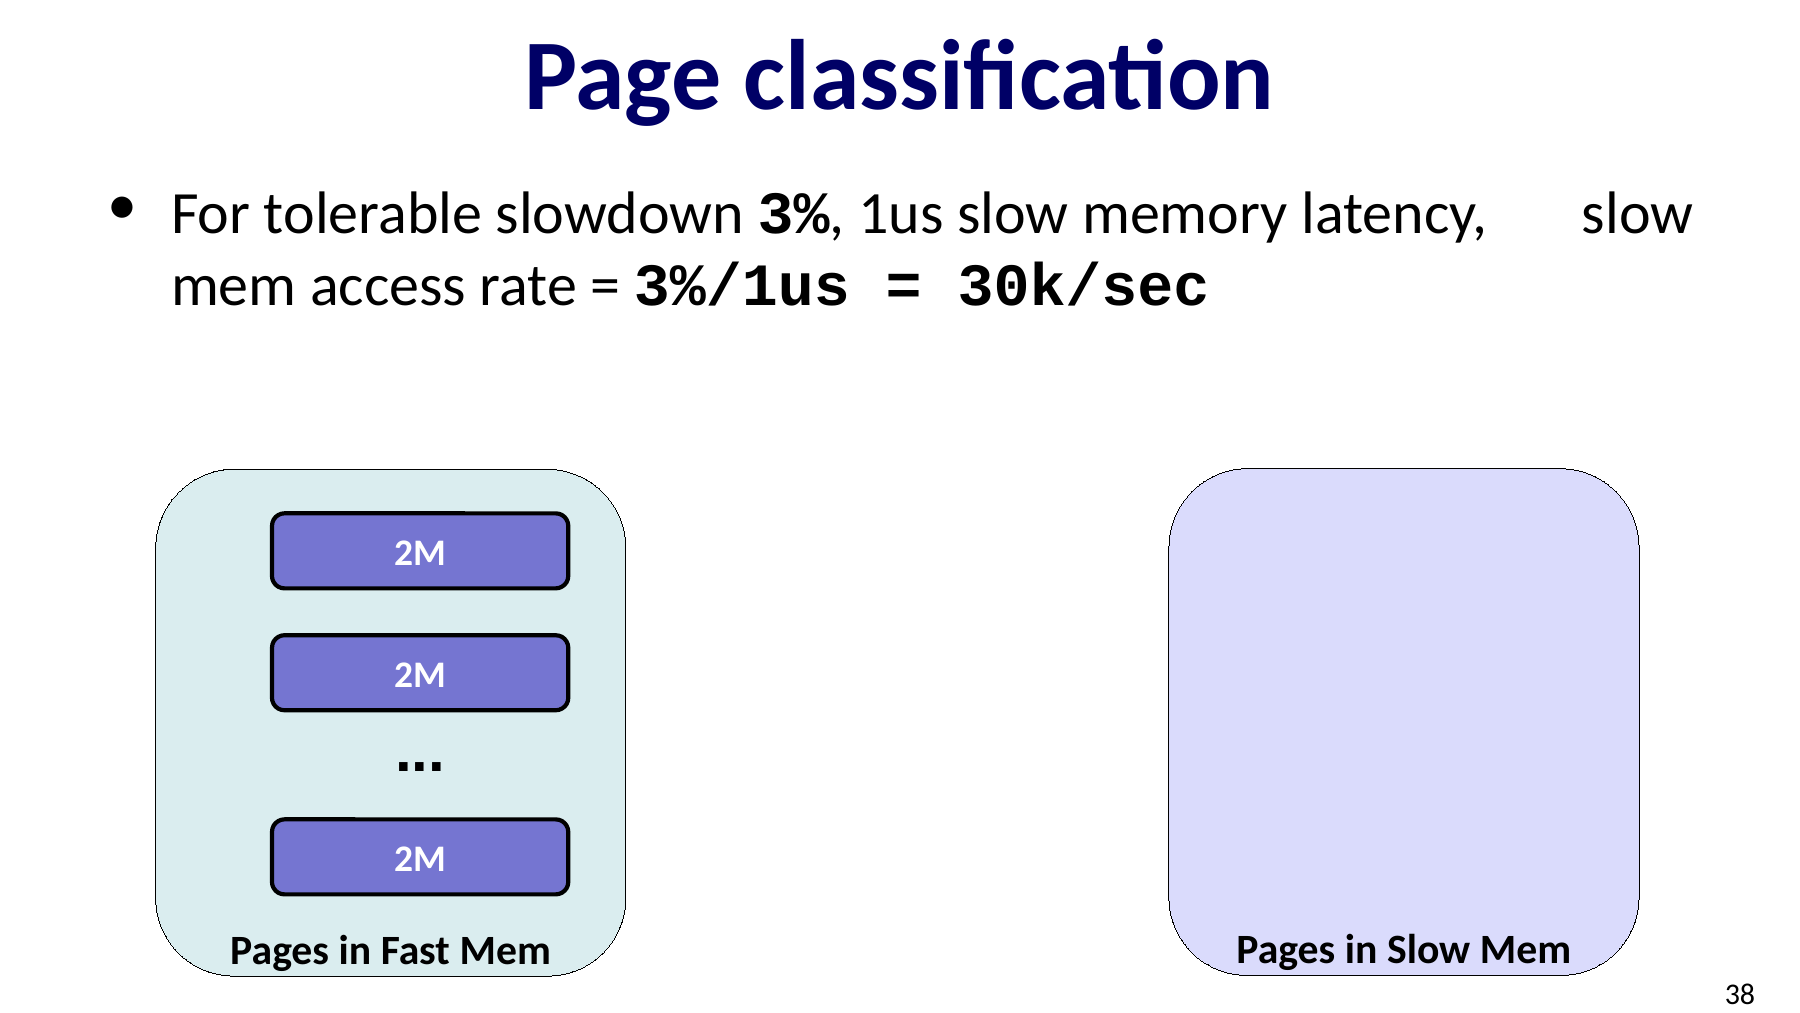

# Page classification
For tolerable slowdown 3%, 1us slow memory latency,       slow mem access rate = 3%/1us = 30k/sec

Pages in Slow Mem

Pages in Fast Mem
2M
2M
...
2M
38